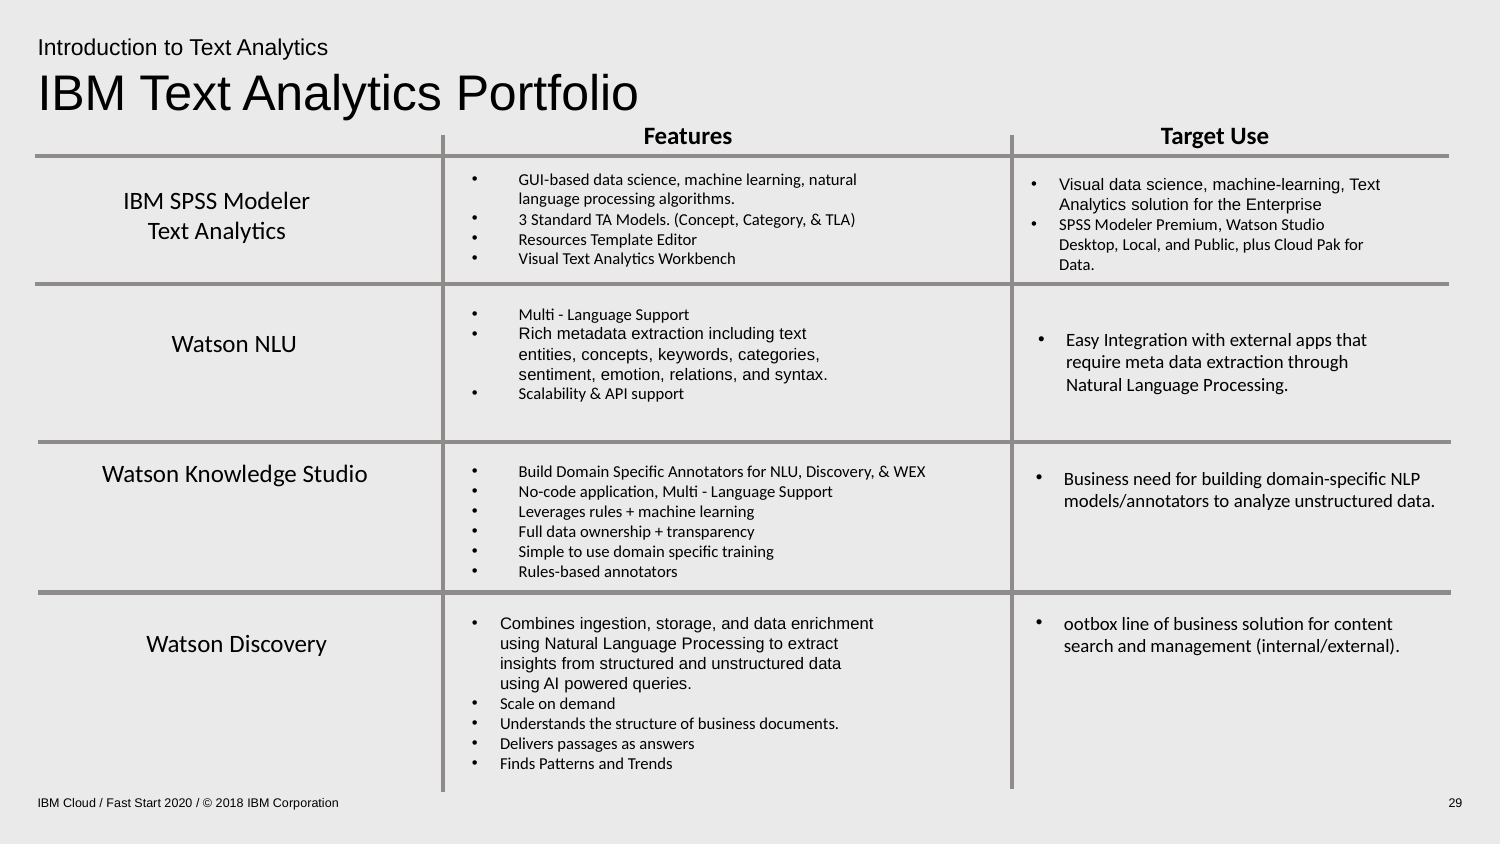

Introduction to Text Analytics
# IBM Text Analytics Portfolio
Features
Target Use
GUI-based data science, machine learning, natural language processing algorithms.
3 Standard TA Models. (Concept, Category, & TLA)
Resources Template Editor
Visual Text Analytics Workbench

Visual data science, machine-learning, Text Analytics solution for the Enterprise
SPSS Modeler Premium, Watson Studio Desktop, Local, and Public, plus Cloud Pak for Data.
IBM SPSS Modeler
Text Analytics
Multi - Language Support
Rich metadata extraction including text entities, concepts, keywords, categories, sentiment, emotion, relations, and syntax.
Scalability & API support

Watson NLU
Easy Integration with external apps that require meta data extraction through Natural Language Processing.
Watson Knowledge Studio
Build Domain Specific Annotators for NLU, Discovery, & WEX
No-code application, Multi - Language Support
Leverages rules + machine learning
Full data ownership + transparency
Simple to use domain specific training
Rules-based annotators
Business need for building domain-specific NLP models/annotators to analyze unstructured data.
ootbox line of business solution for content search and management (internal/external).
Combines ingestion, storage, and data enrichment using Natural Language Processing to extract insights from structured and unstructured data using AI powered queries.
Scale on demand
Understands the structure of business documents.
Delivers passages as answers
Finds Patterns and Trends

Watson Discovery
IBM Cloud / Fast Start 2020 / © 2018 IBM Corporation
29